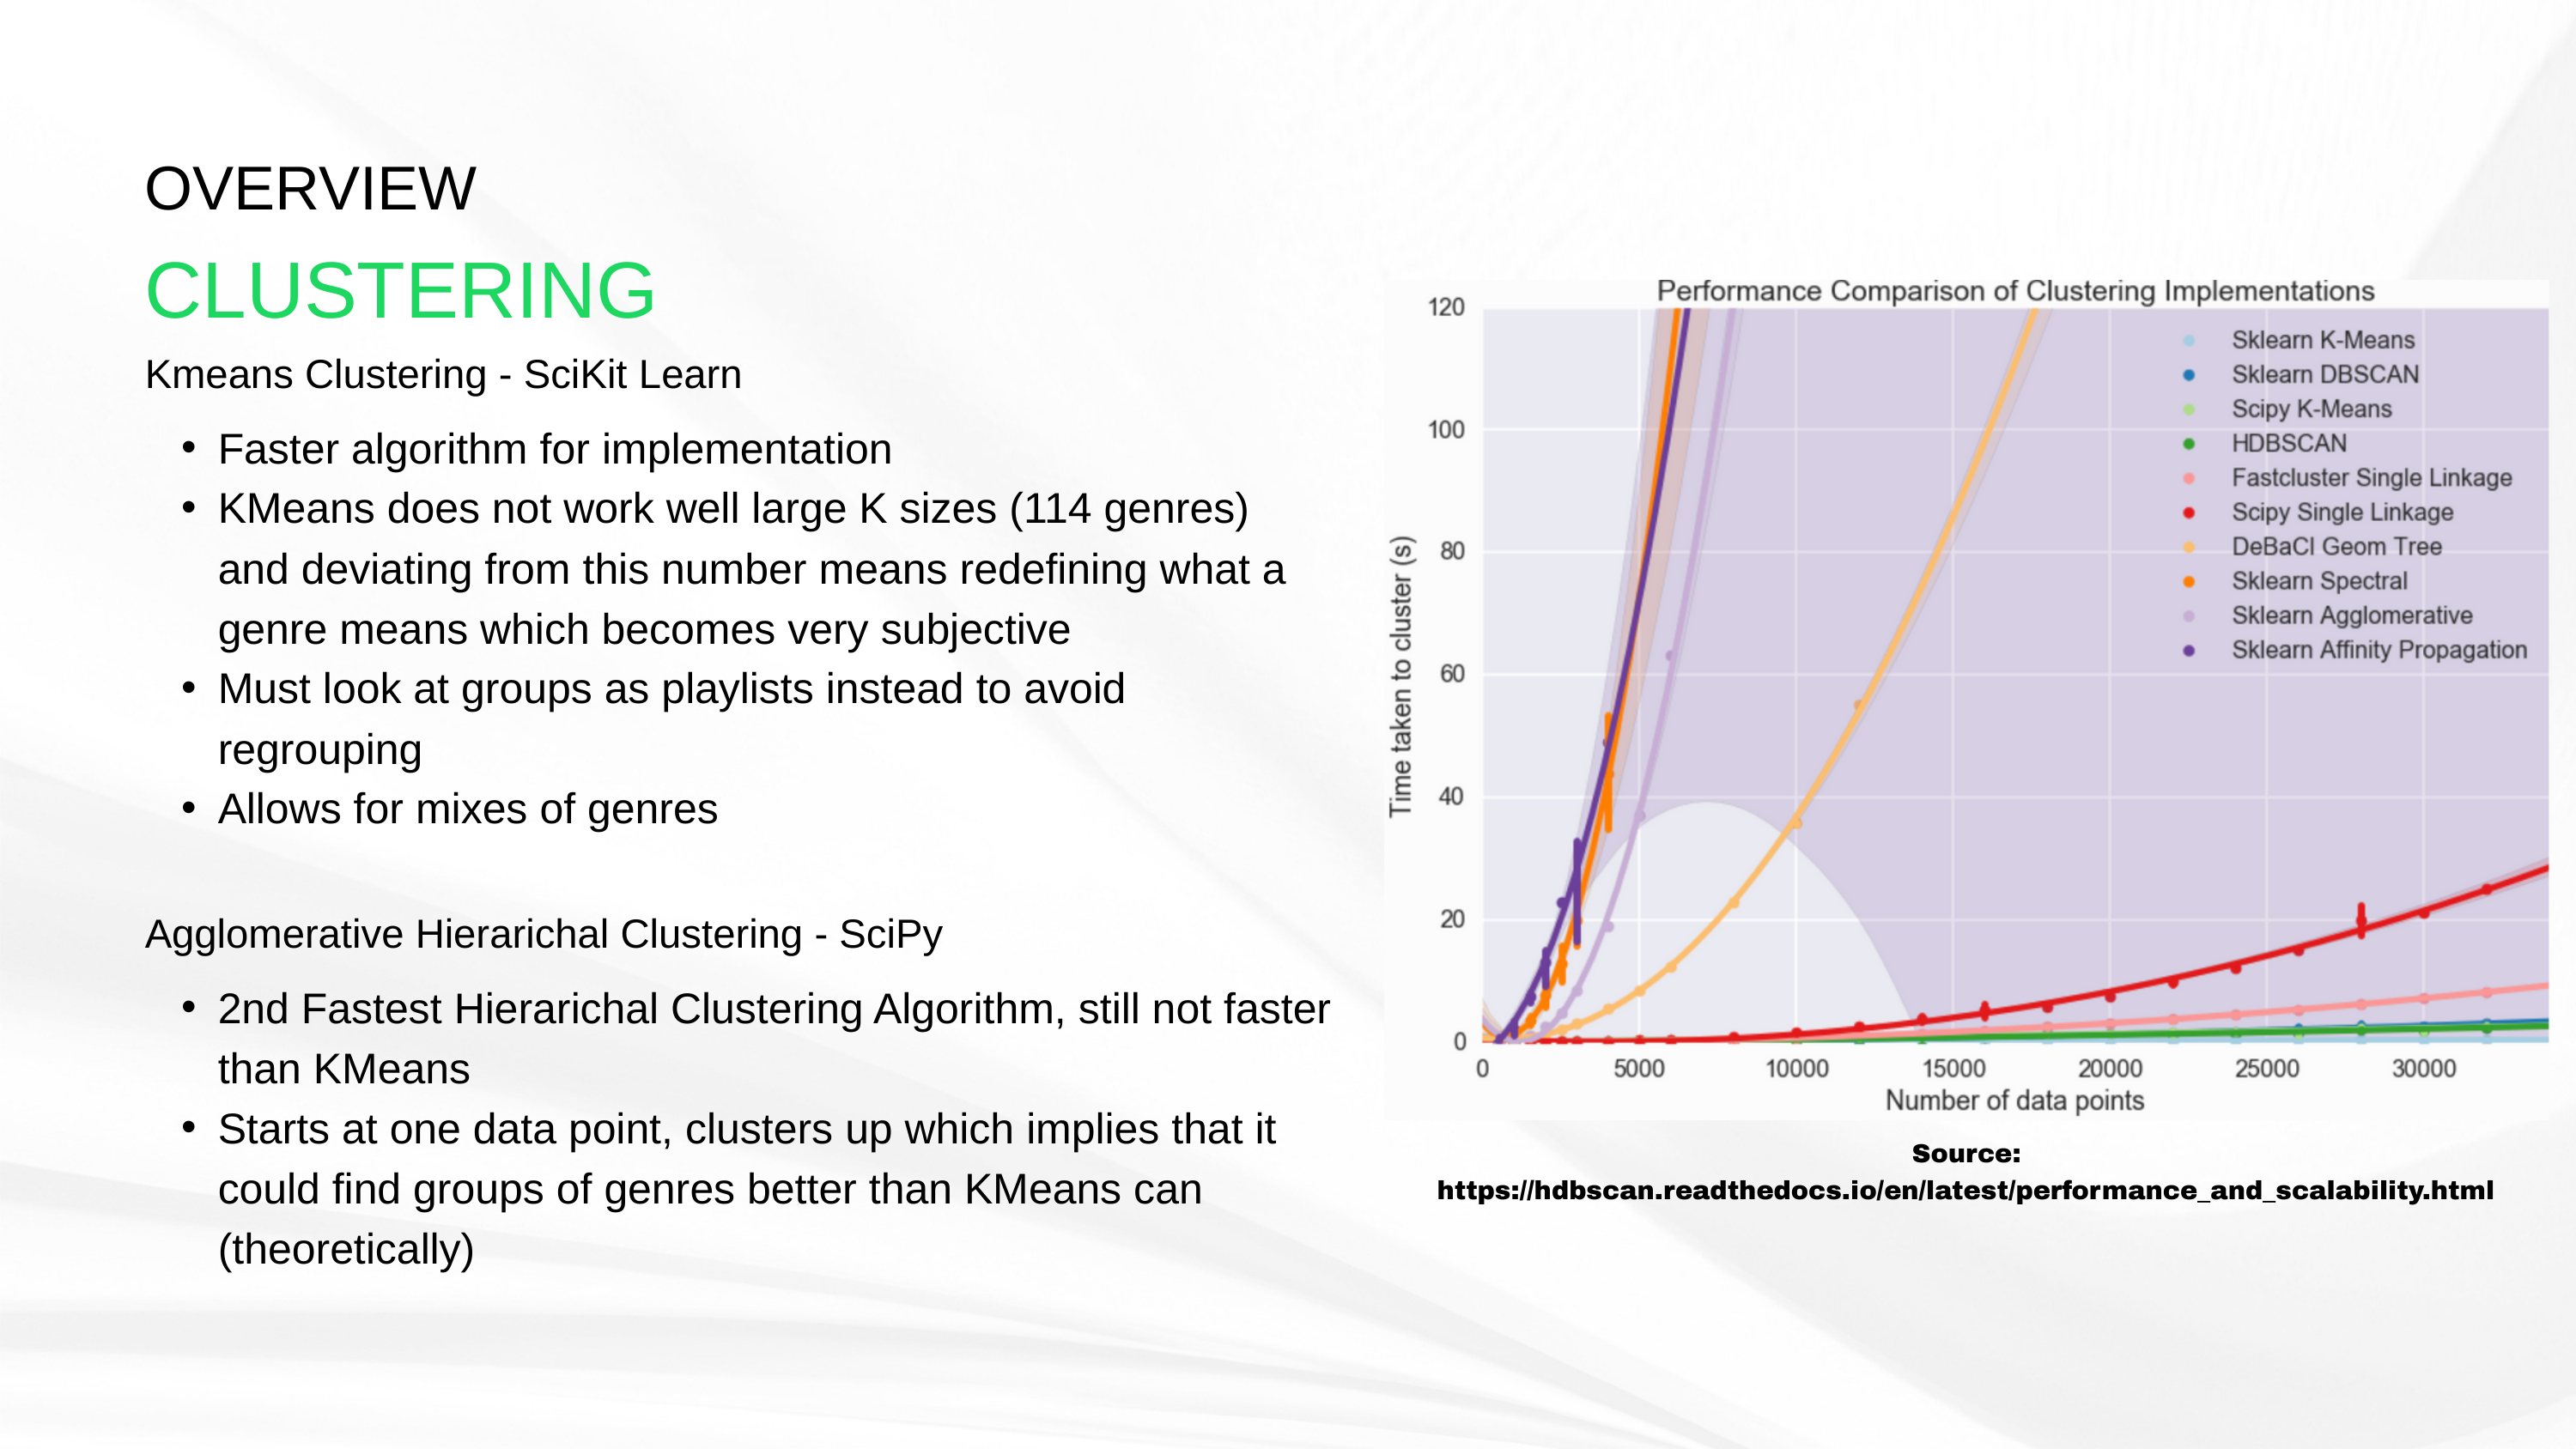

OVERVIEW
CLUSTERING

Kmeans Clustering - SciKit Learn
Faster algorithm for implementation
KMeans does not work well large K sizes (114 genres) and deviating from this number means redefining what a genre means which becomes very subjective
Must look at groups as playlists instead to avoid regrouping
Allows for mixes of genres
Agglomerative Hierarichal Clustering - SciPy
2nd Fastest Hierarichal Clustering Algorithm, still not faster than KMeans
Starts at one data point, clusters up which implies that it could find groups of genres better than KMeans can (theoretically)
Source: https://hdbscan.readthedocs.io/en/latest/performance_and_scalability.html